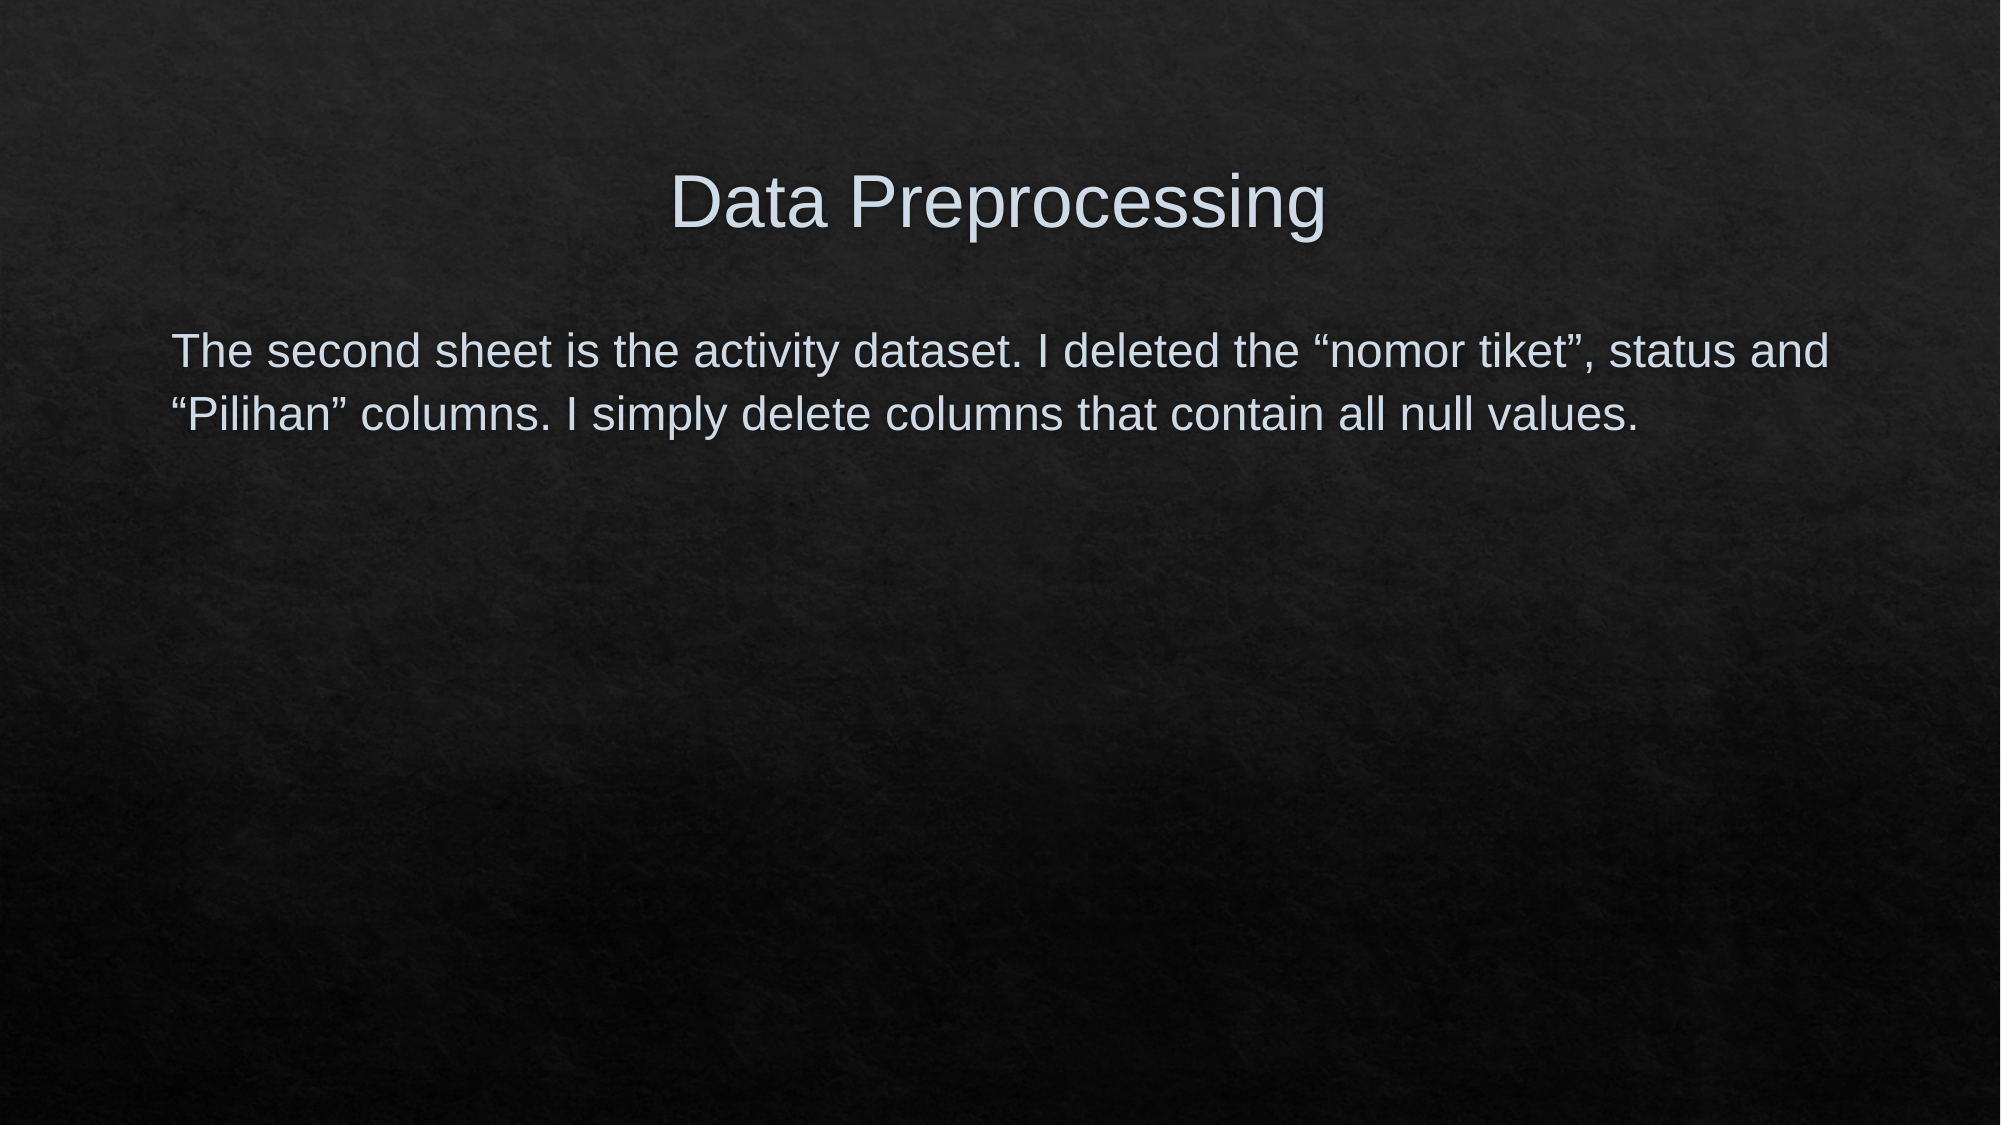

# Data Preprocessing
The second sheet is the activity dataset. I deleted the “nomor tiket”, status and “Pilihan” columns. I simply delete columns that contain all null values.